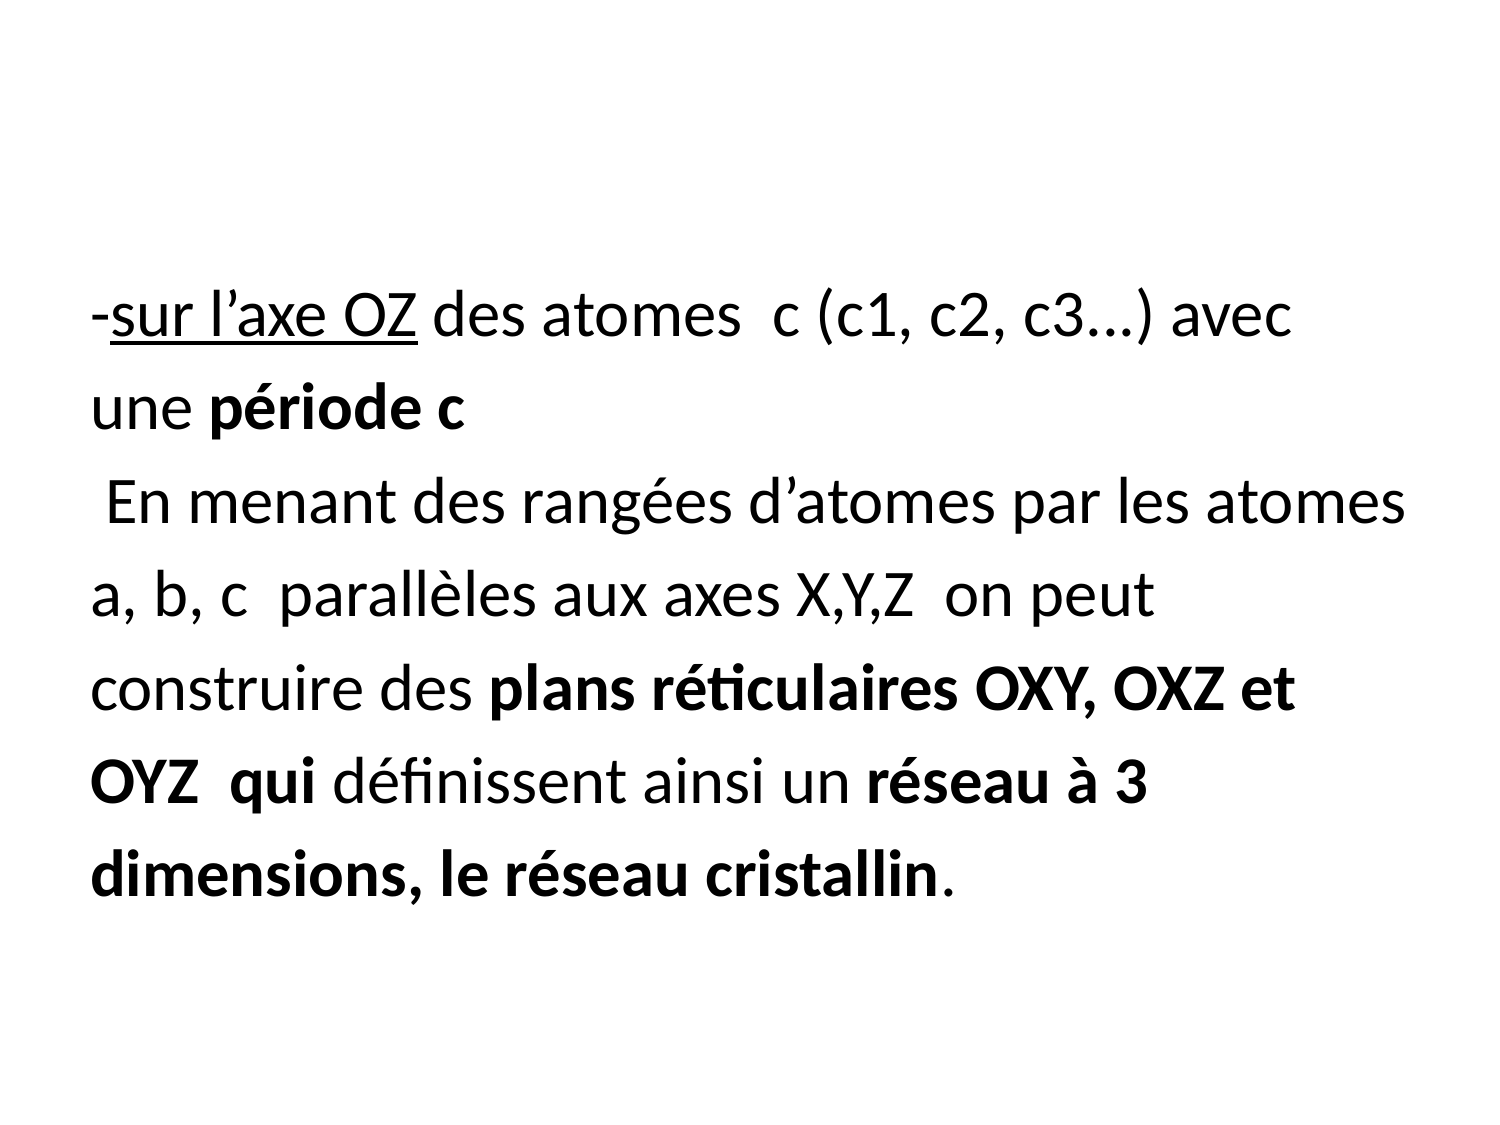

-sur l’axe OZ des atomes  c (c1, c2, c3...) avec
une période c
 En menant des rangées d’atomes par les atomes
a, b, c  parallèles aux axes X,Y,Z  on peut
construire des plans réticulaires OXY, OXZ et
OYZ  qui définissent ainsi un réseau à 3
dimensions, le réseau cristallin.